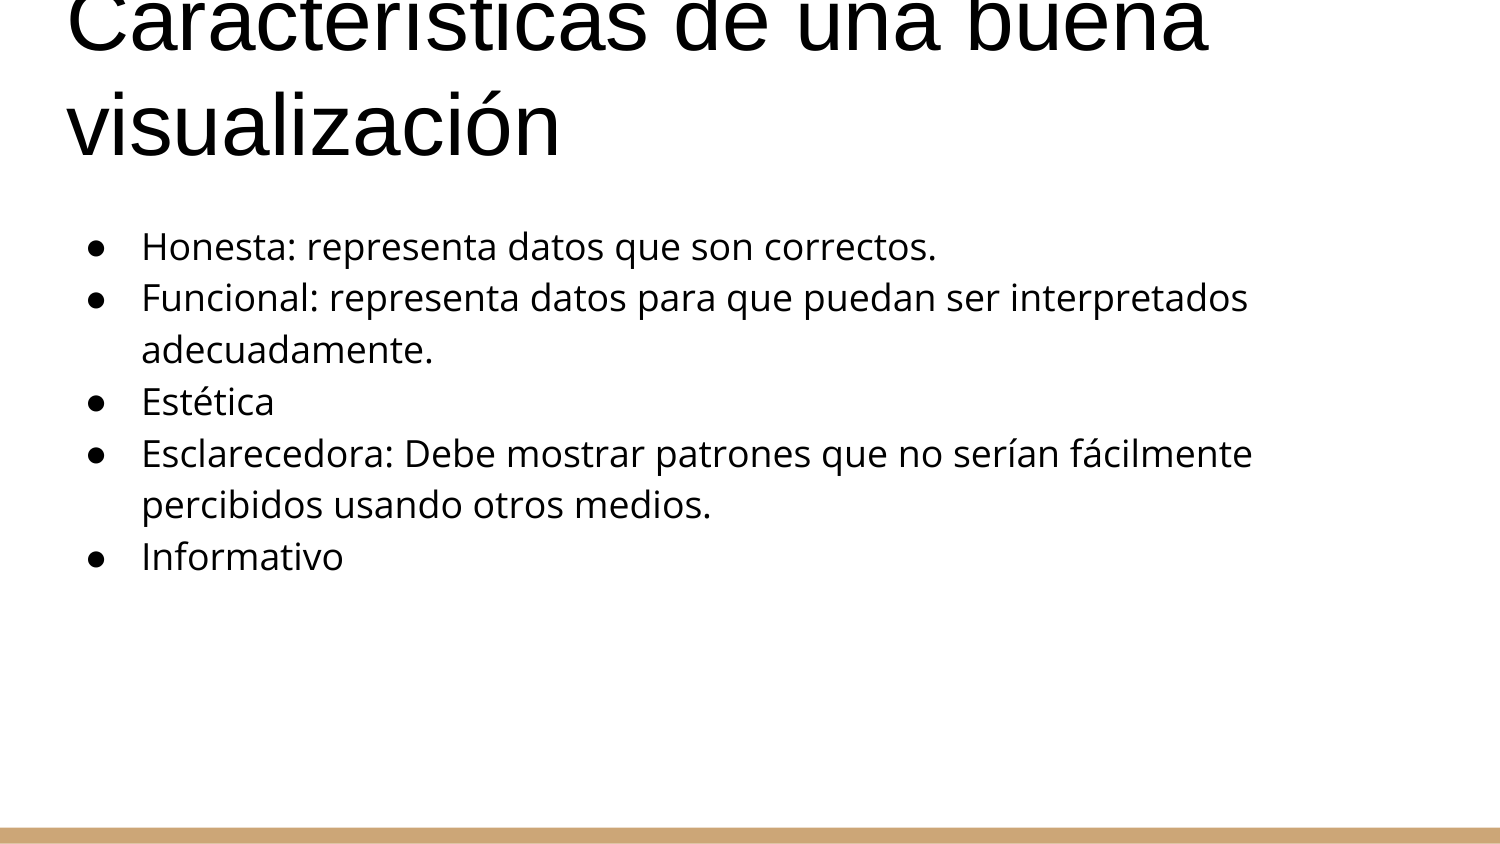

# Características de una buena visualización
Honesta: representa datos que son correctos.
Funcional: representa datos para que puedan ser interpretados adecuadamente.
Estética
Esclarecedora: Debe mostrar patrones que no serían fácilmente percibidos usando otros medios.
Informativo